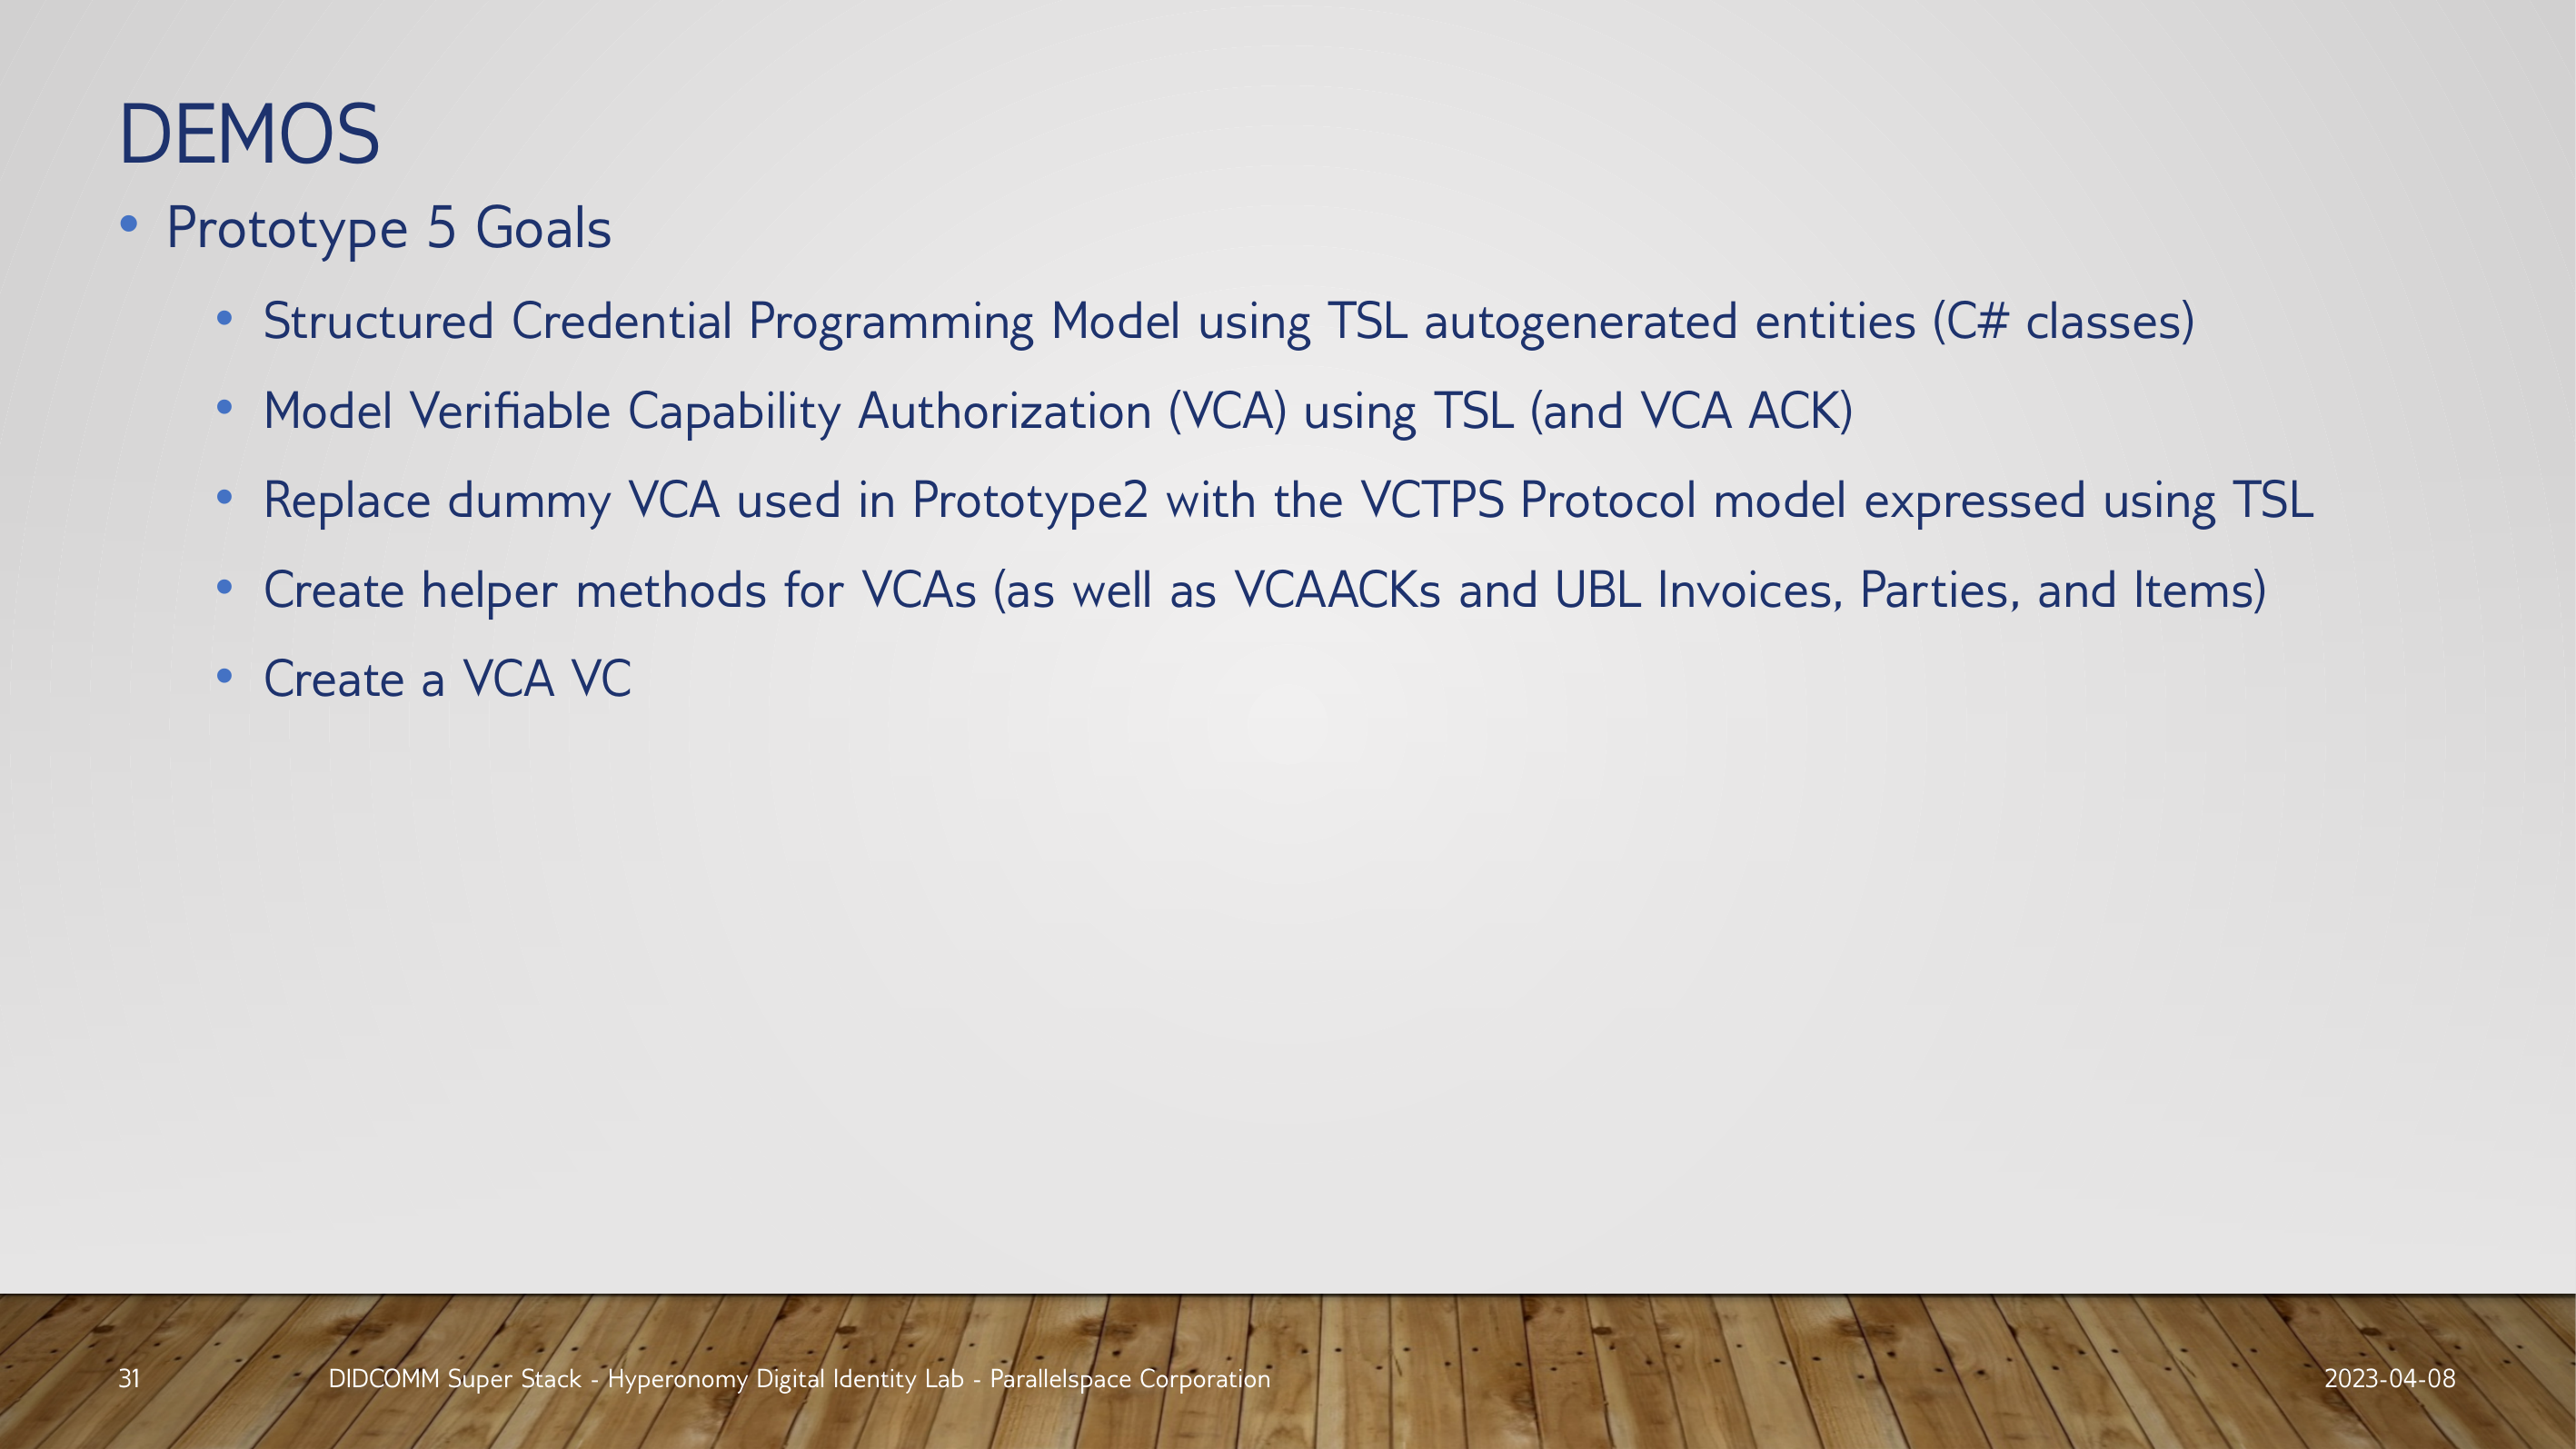

# Demos
Prototype 5 Goals
Structured Credential Programming Model using TSL autogenerated entities (C# classes)
Model Verifiable Capability Authorization (VCA) using TSL (and VCA ACK)
Replace dummy VCA used in Prototype2 with the VCTPS Protocol model expressed using TSL
Create helper methods for VCAs (as well as VCAACKs and UBL Invoices, Parties, and Items)
Create a VCA VC
31
2023-04-08
DIDCOMM Super Stack - Hyperonomy Digital Identity Lab - Parallelspace Corporation